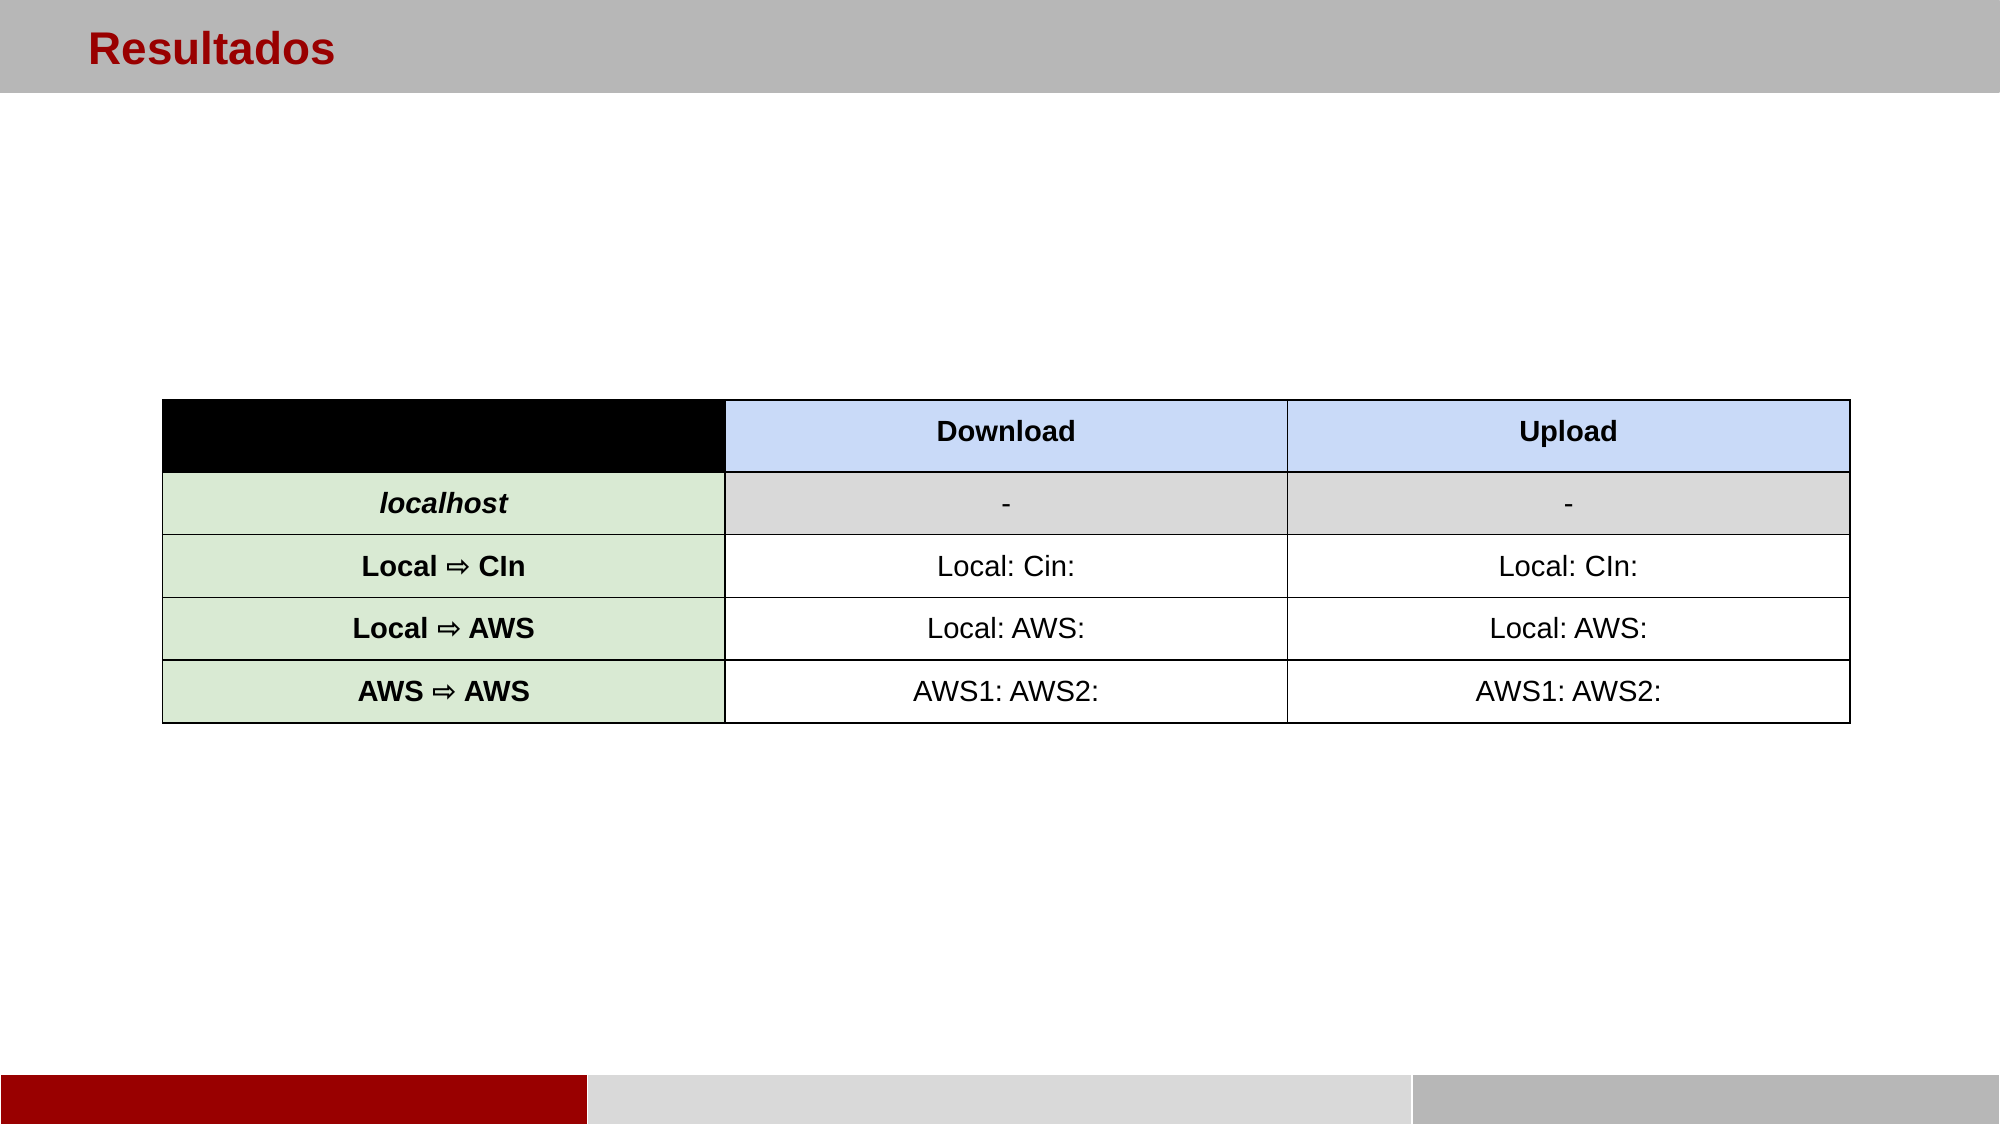

Resultados
|  | Download | Upload |
| --- | --- | --- |
| localhost | - | - |
| Local ⇨ CIn | Local: Cin: | Local: CIn: |
| Local ⇨ AWS | Local: AWS: | Local: AWS: |
| AWS ⇨ AWS | AWS1: AWS2: | AWS1: AWS2: |